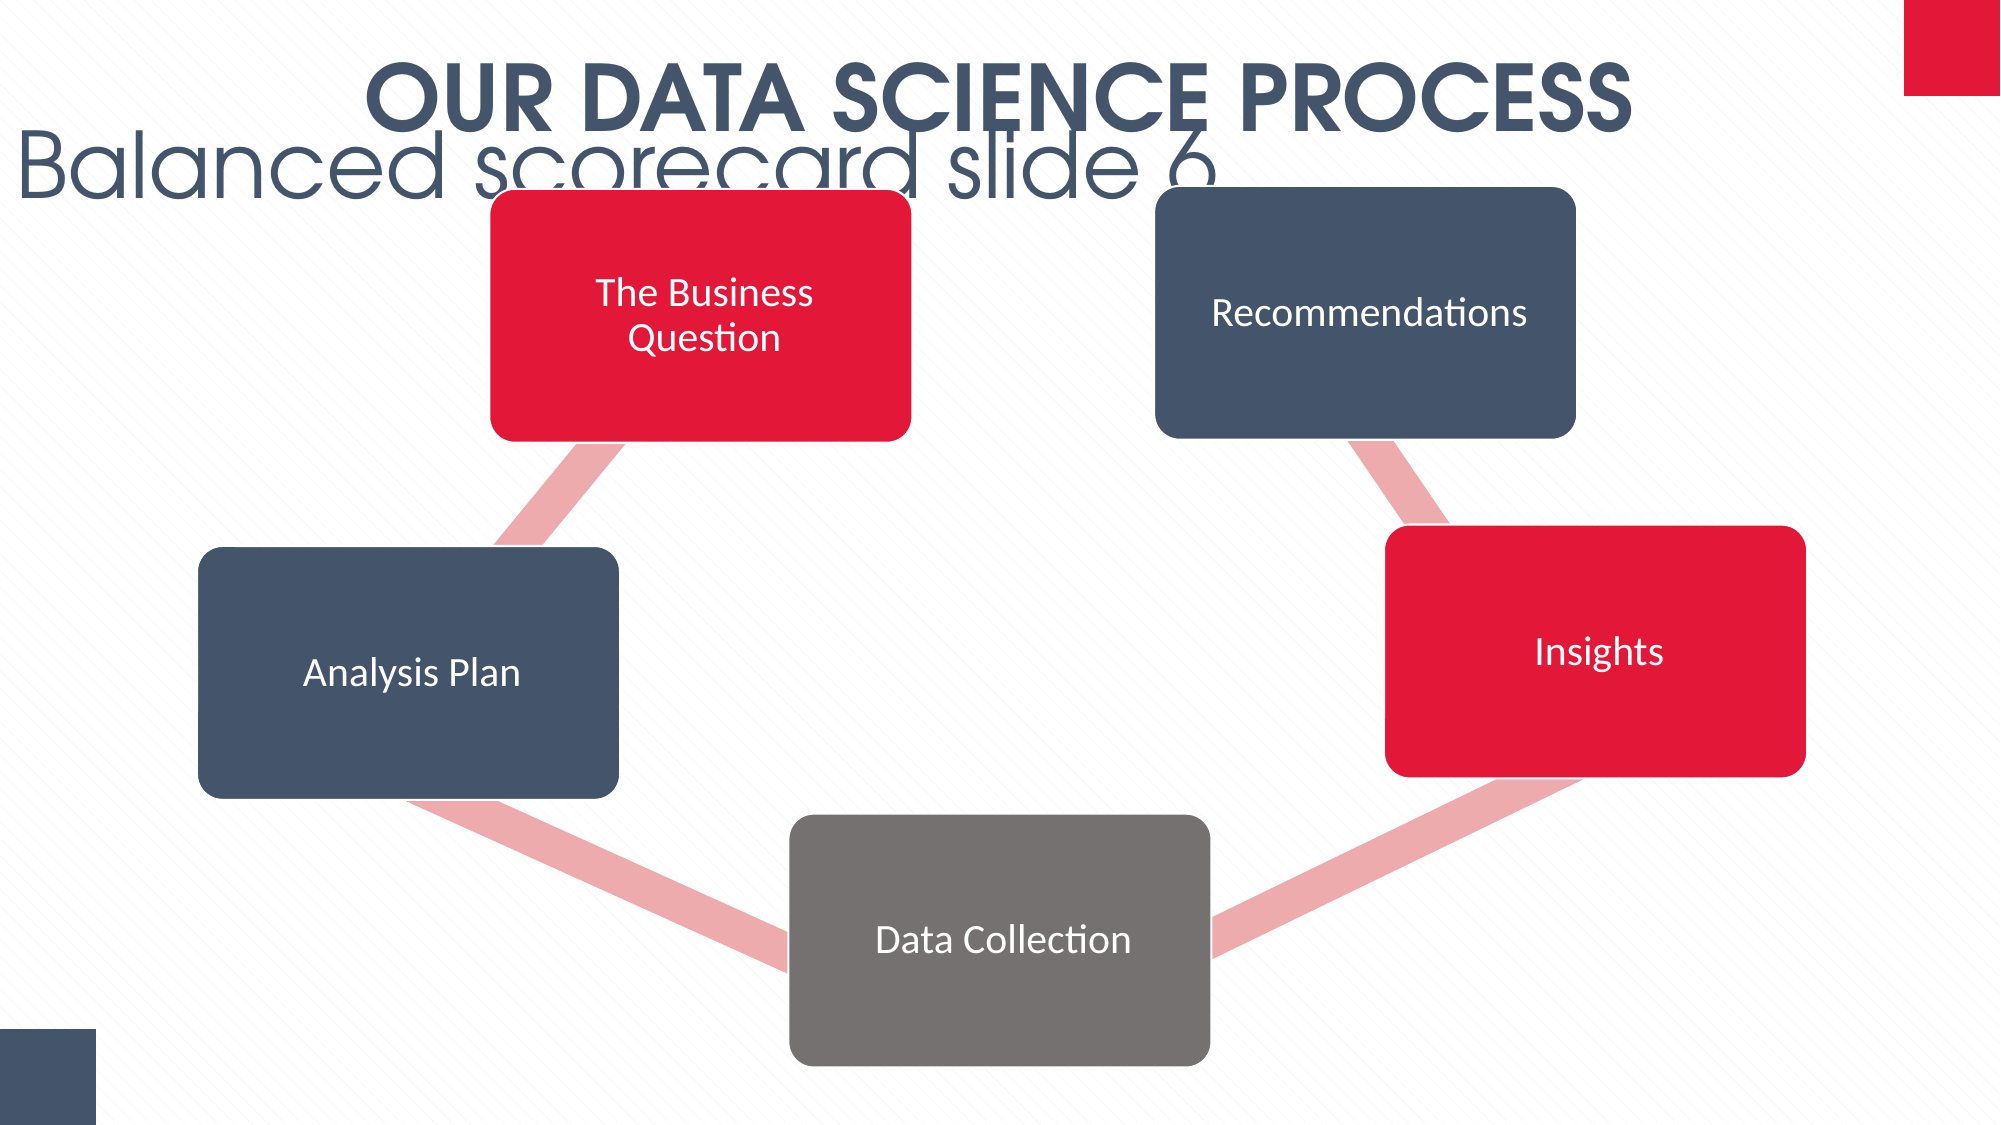

OUR DATA SCIENCE PROCESS
Balanced scorecard slide 6
The Business Question
Analysis Plan
Data Collection
Insights
Recommendations